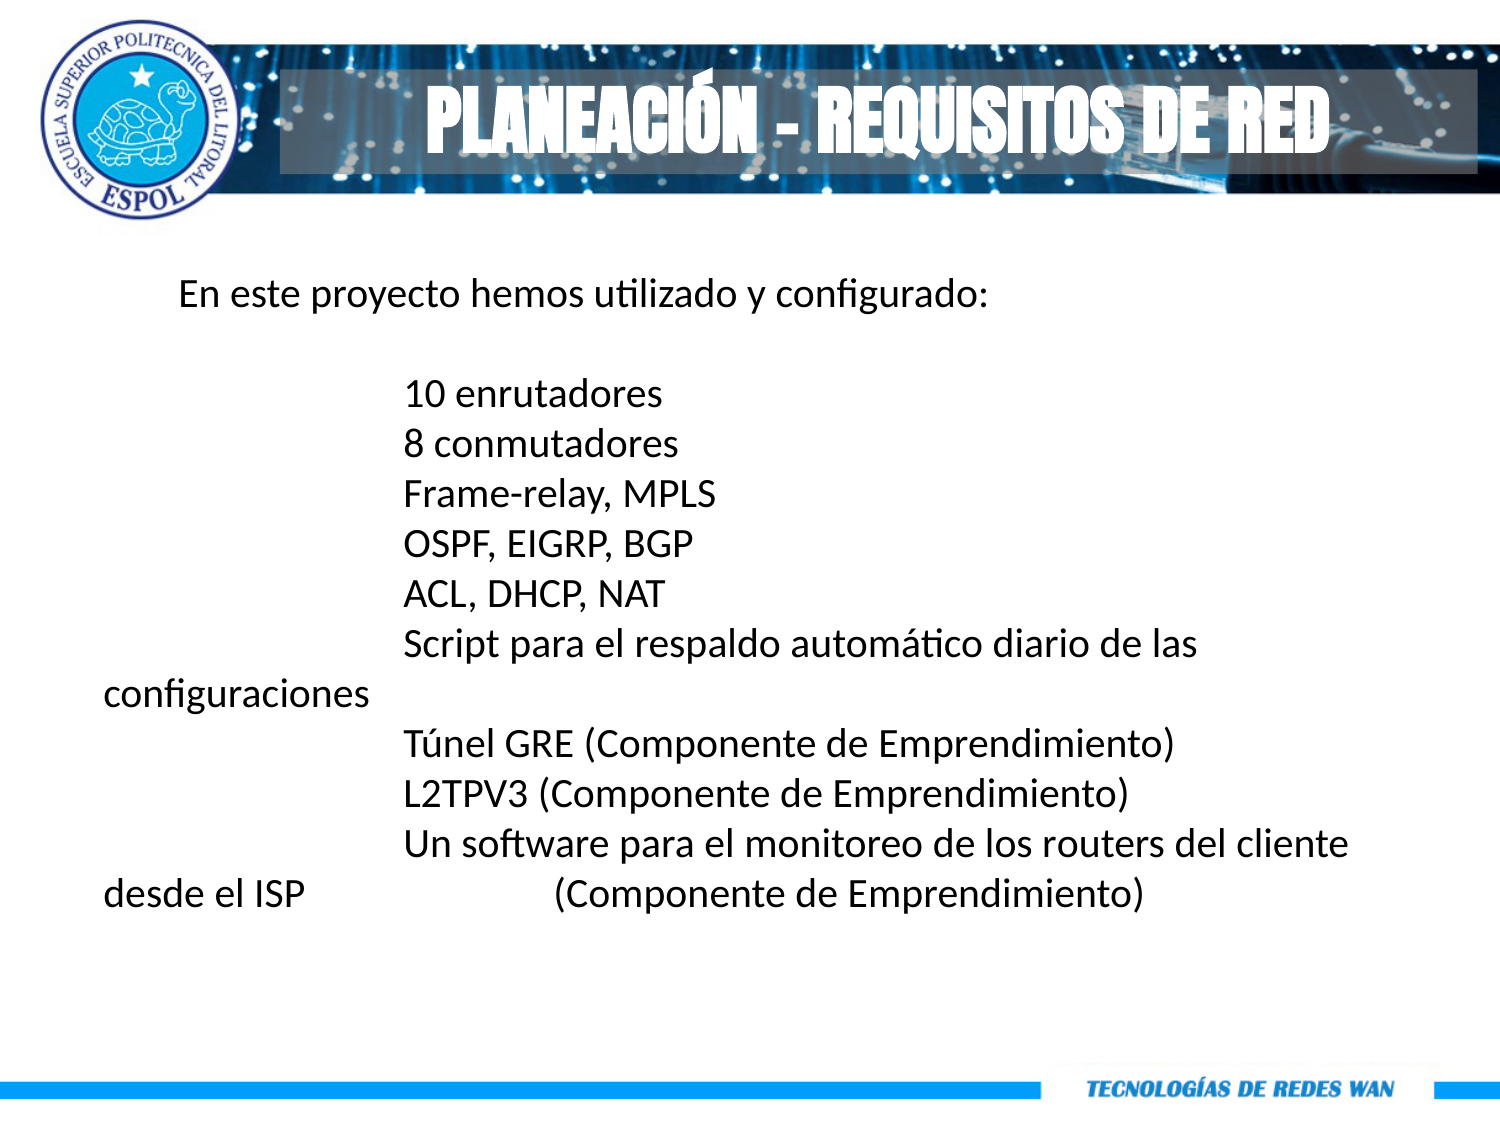

PLANEACIÓN - REQUISITOS DE RED

En este proyecto hemos utilizado y configurado:

		10 enrutadores
		8 conmutadores
		Frame-relay, MPLS
		OSPF, EIGRP, BGP
		ACL, DHCP, NAT
		Script para el respaldo automático diario de las configuraciones
		Túnel GRE (Componente de Emprendimiento)
		L2TPV3 (Componente de Emprendimiento)
		Un software para el monitoreo de los routers del cliente desde el ISP 		(Componente de Emprendimiento)